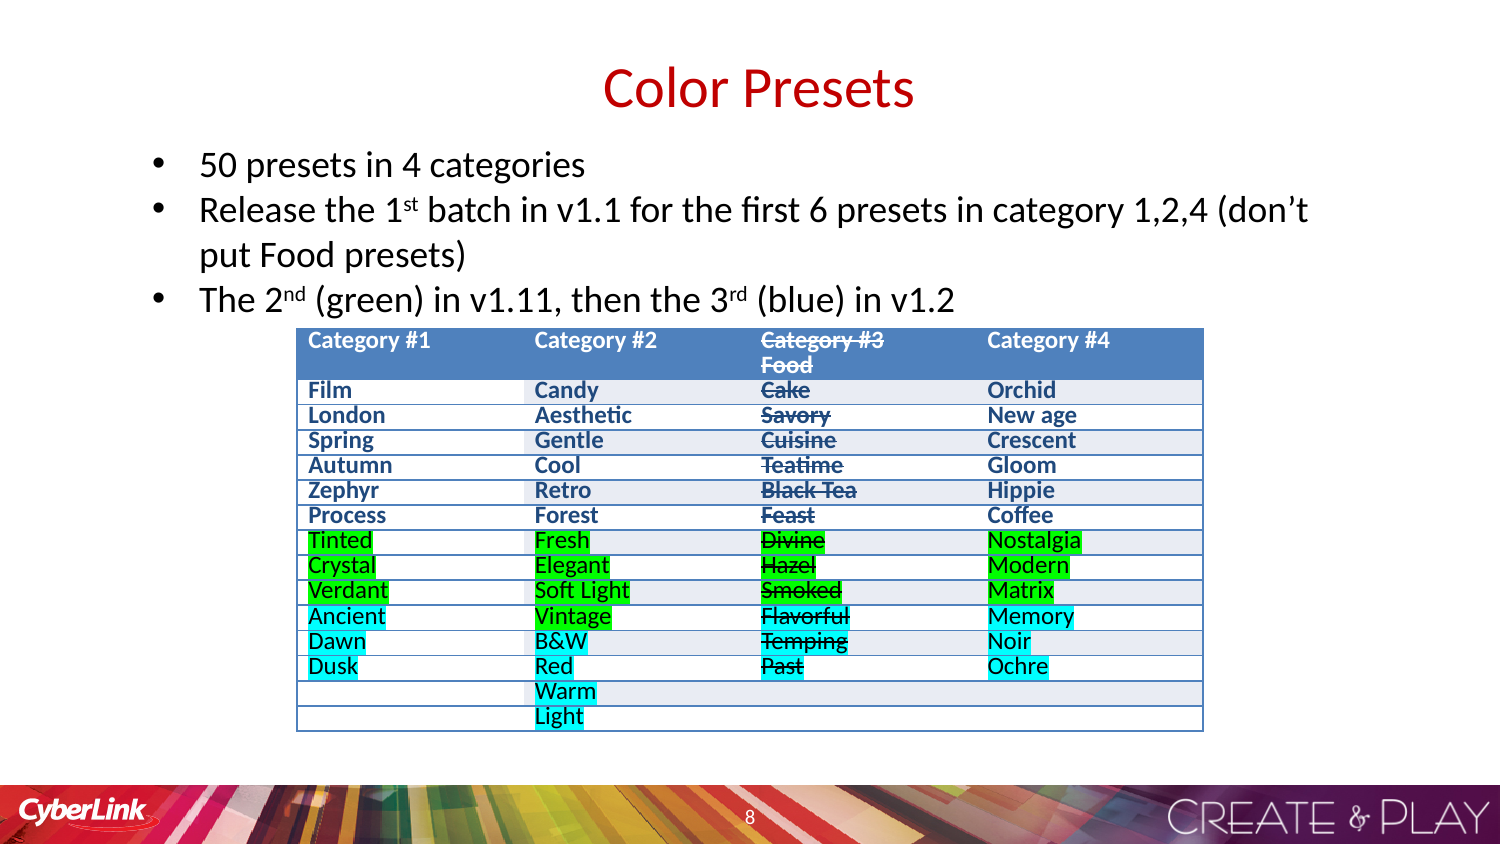

# Color Presets
50 presets in 4 categories
Release the 1st batch in v1.1 for the first 6 presets in category 1,2,4 (don’t put Food presets)
The 2nd (green) in v1.11, then the 3rd (blue) in v1.2
| Category #1 | Category #2 | Category #3 Food | Category #4 |
| --- | --- | --- | --- |
| Film | Candy | Cake | Orchid |
| London | Aesthetic | Savory | New age |
| Spring | Gentle | Cuisine | Crescent |
| Autumn | Cool | Teatime | Gloom |
| Zephyr | Retro | Black Tea | Hippie |
| Process | Forest | Feast | Coffee |
| Tinted | Fresh | Divine | Nostalgia |
| Crystal | Elegant | Hazel | Modern |
| Verdant | Soft Light | Smoked | Matrix |
| Ancient | Vintage | Flavorful | Memory |
| Dawn | B&W | Temping | Noir |
| Dusk | Red | Past | Ochre |
|  | Warm |  |  |
|  | Light |  |  |
8